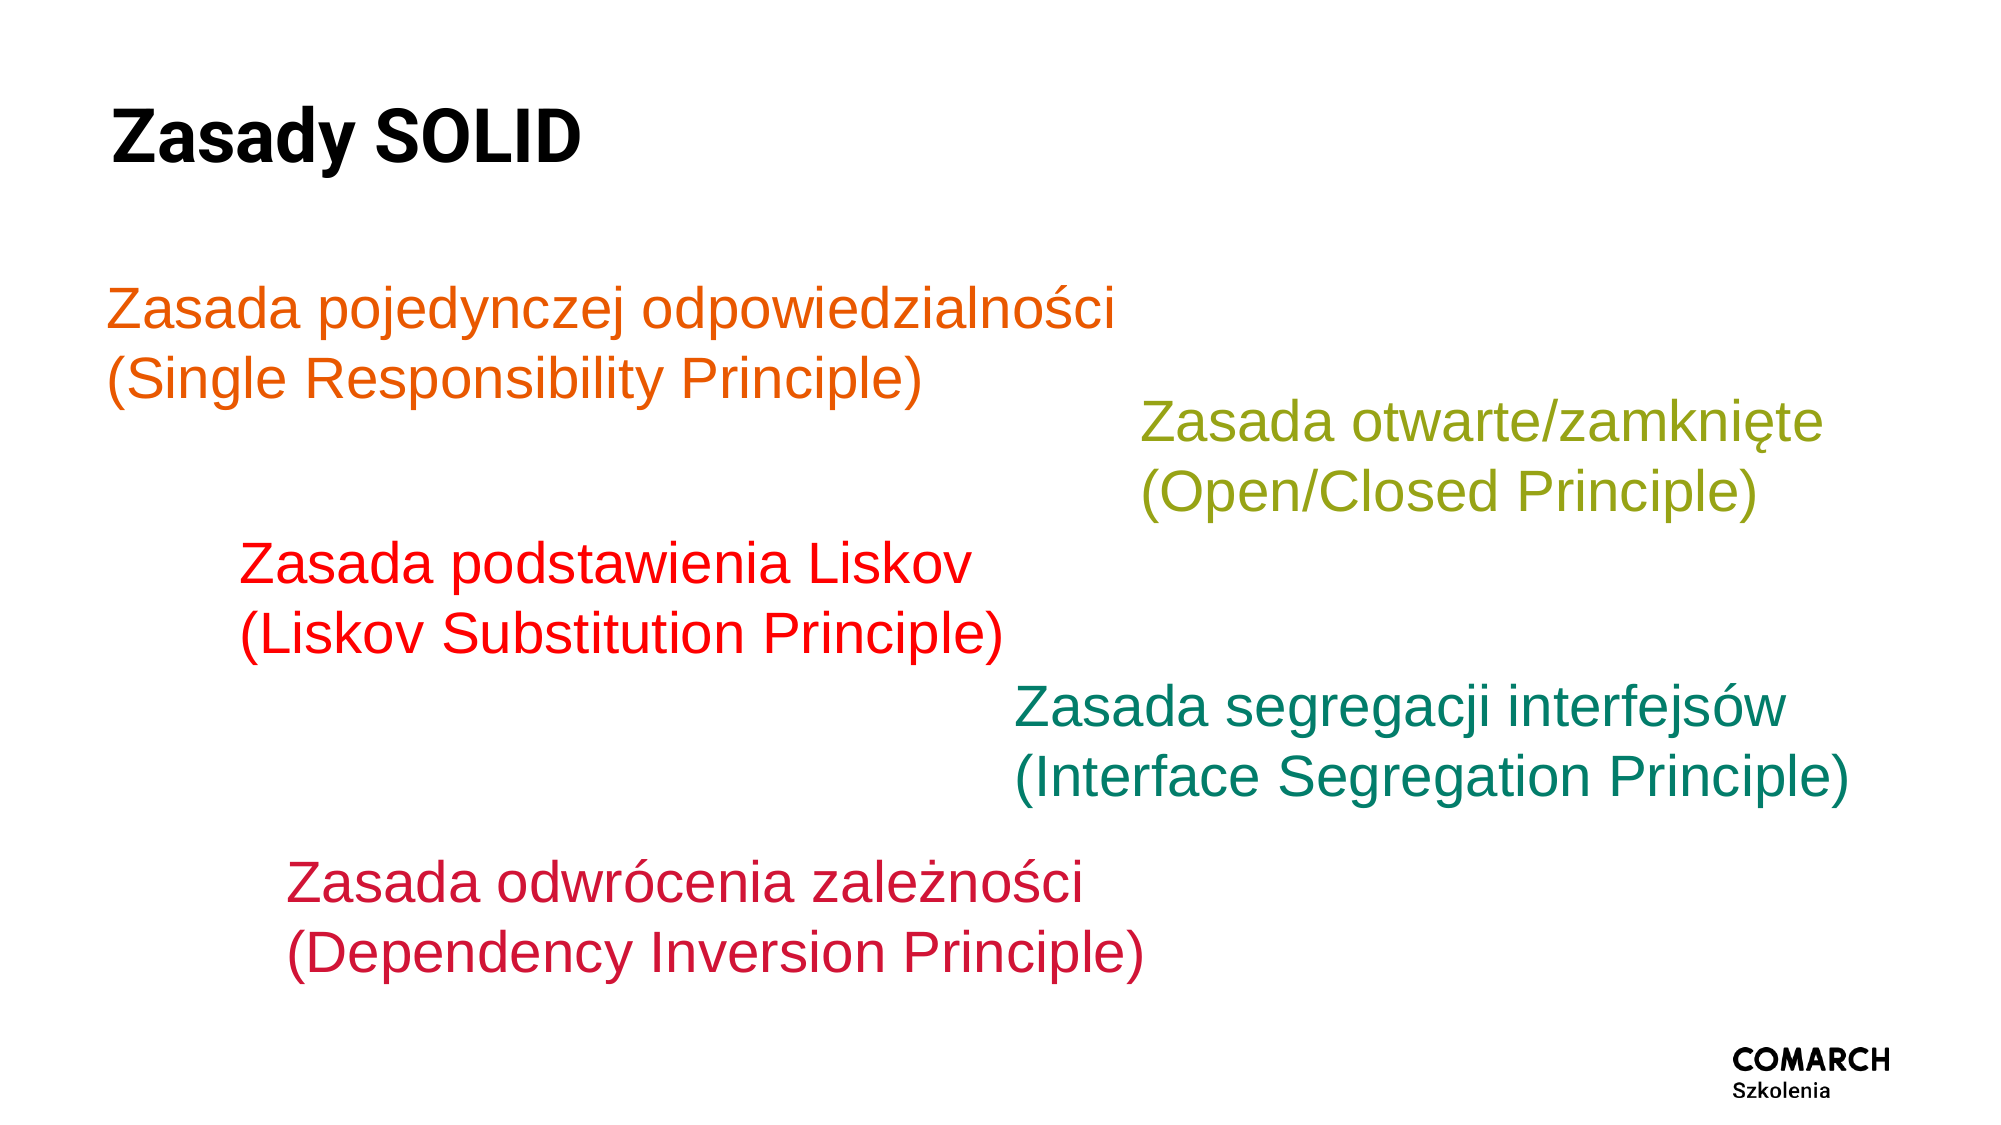

# Zasady SOLID
Zasada pojedynczej odpowiedzialności
(Single Responsibility Principle)
Zasada otwarte/zamknięte
(Open/Closed Principle)
Zasada podstawienia Liskov
(Liskov Substitution Principle)
Zasada segregacji interfejsów
(Interface Segregation Principle)
Zasada odwrócenia zależności
(Dependency Inversion Principle)